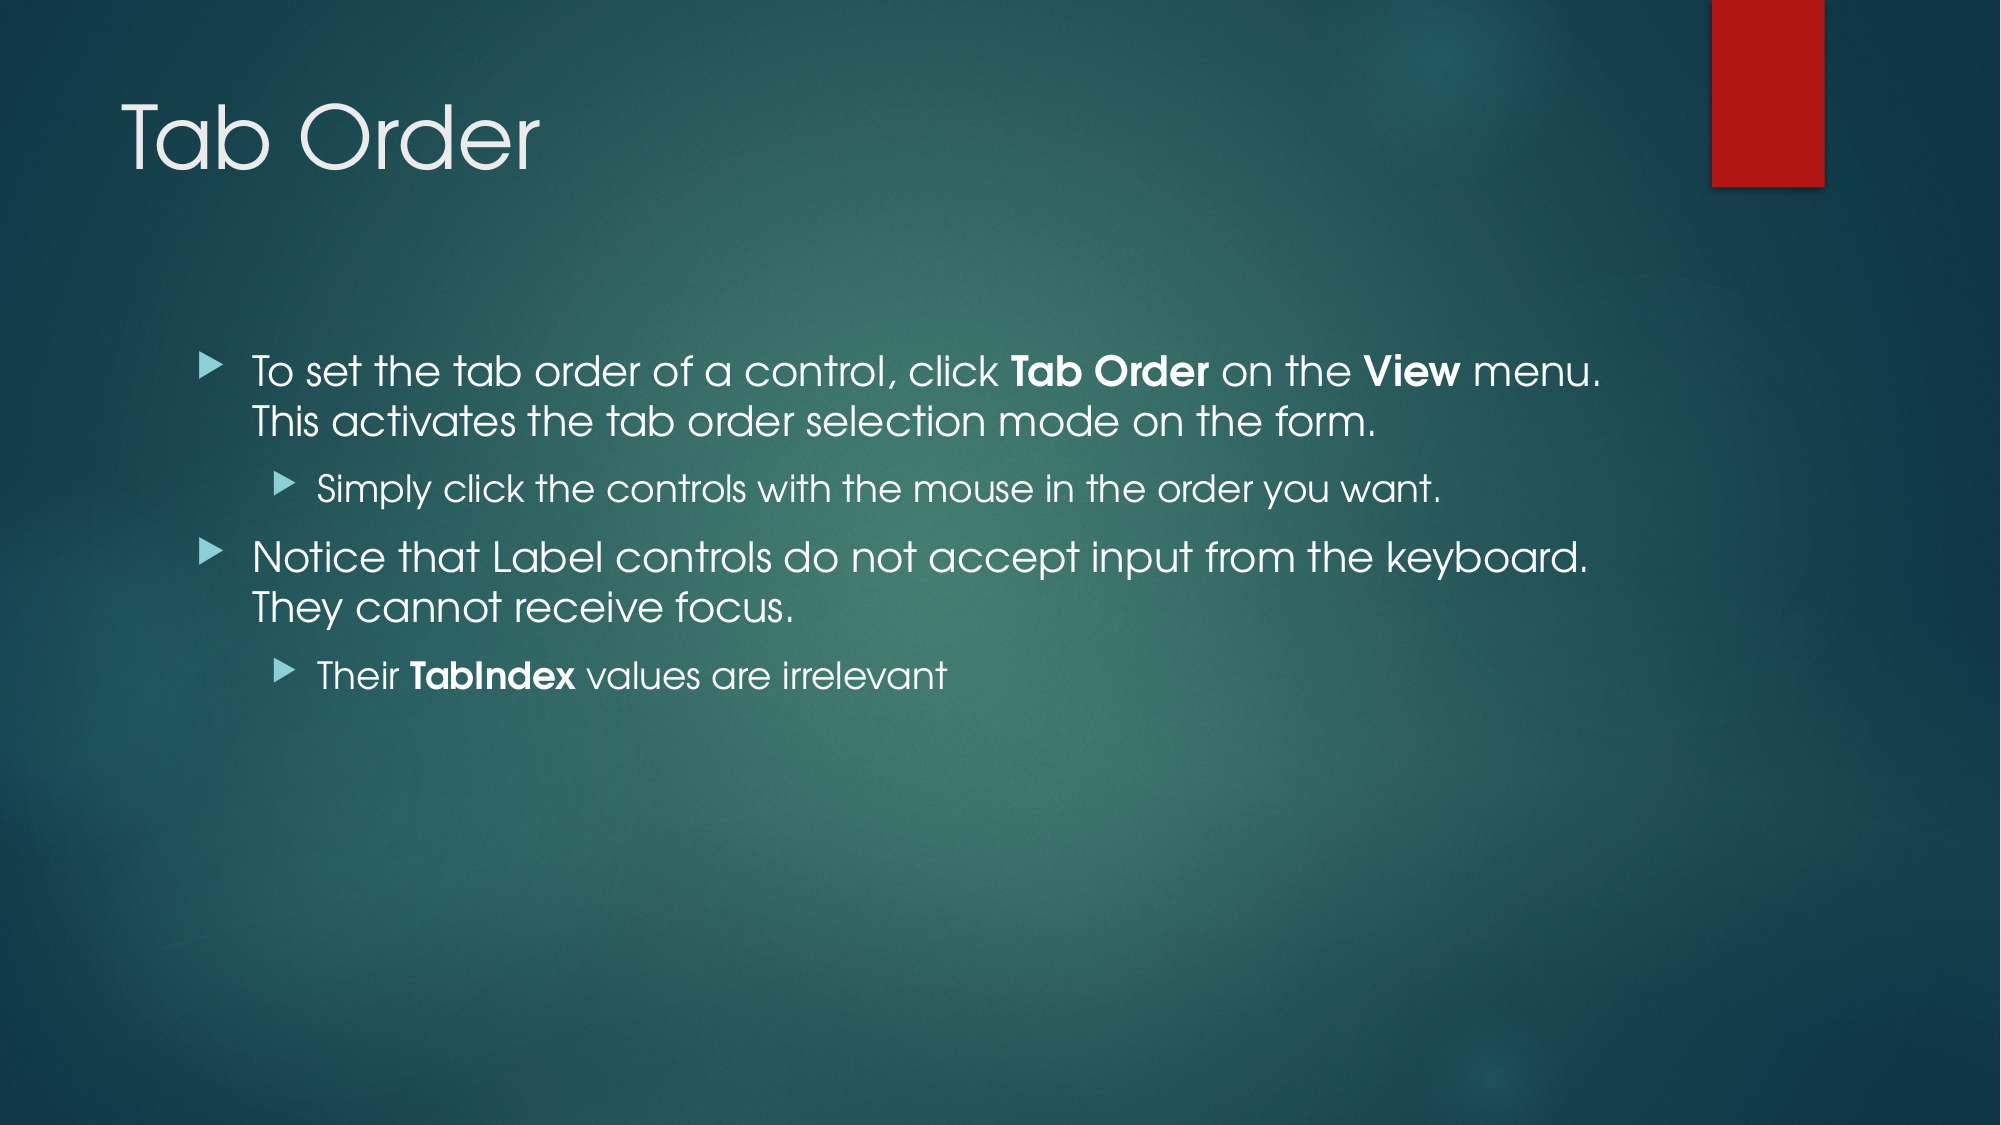

# Tab Order
To set the tab order of a control, click Tab Order on the View menu. This activates the tab order selection mode on the form.
Simply click the controls with the mouse in the order you want.
Notice that Label controls do not accept input from the keyboard. They cannot receive focus.
Their TabIndex values are irrelevant